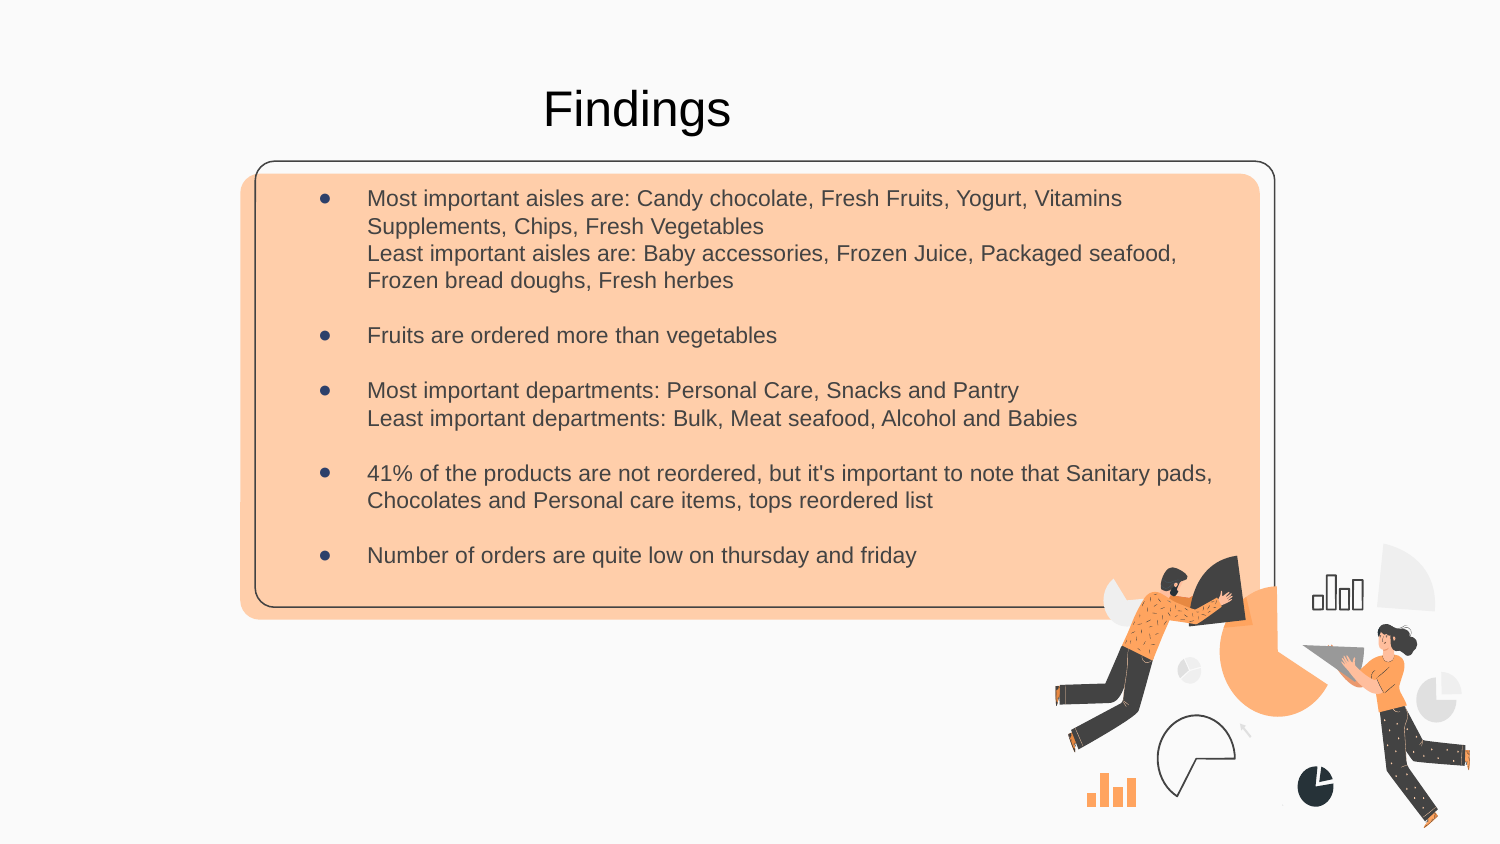

Findings
Most important aisles are: Candy chocolate, Fresh Fruits, Yogurt, Vitamins Supplements, Chips, Fresh Vegetables
Least important aisles are: Baby accessories, Frozen Juice, Packaged seafood, Frozen bread doughs, Fresh herbes

Fruits are ordered more than vegetables

Most important departments: Personal Care, Snacks and Pantry
Least important departments: Bulk, Meat seafood, Alcohol and Babies

41% of the products are not reordered, but it's important to note that Sanitary pads, Chocolates and Personal care items, tops reordered list

Number of orders are quite low on thursday and friday